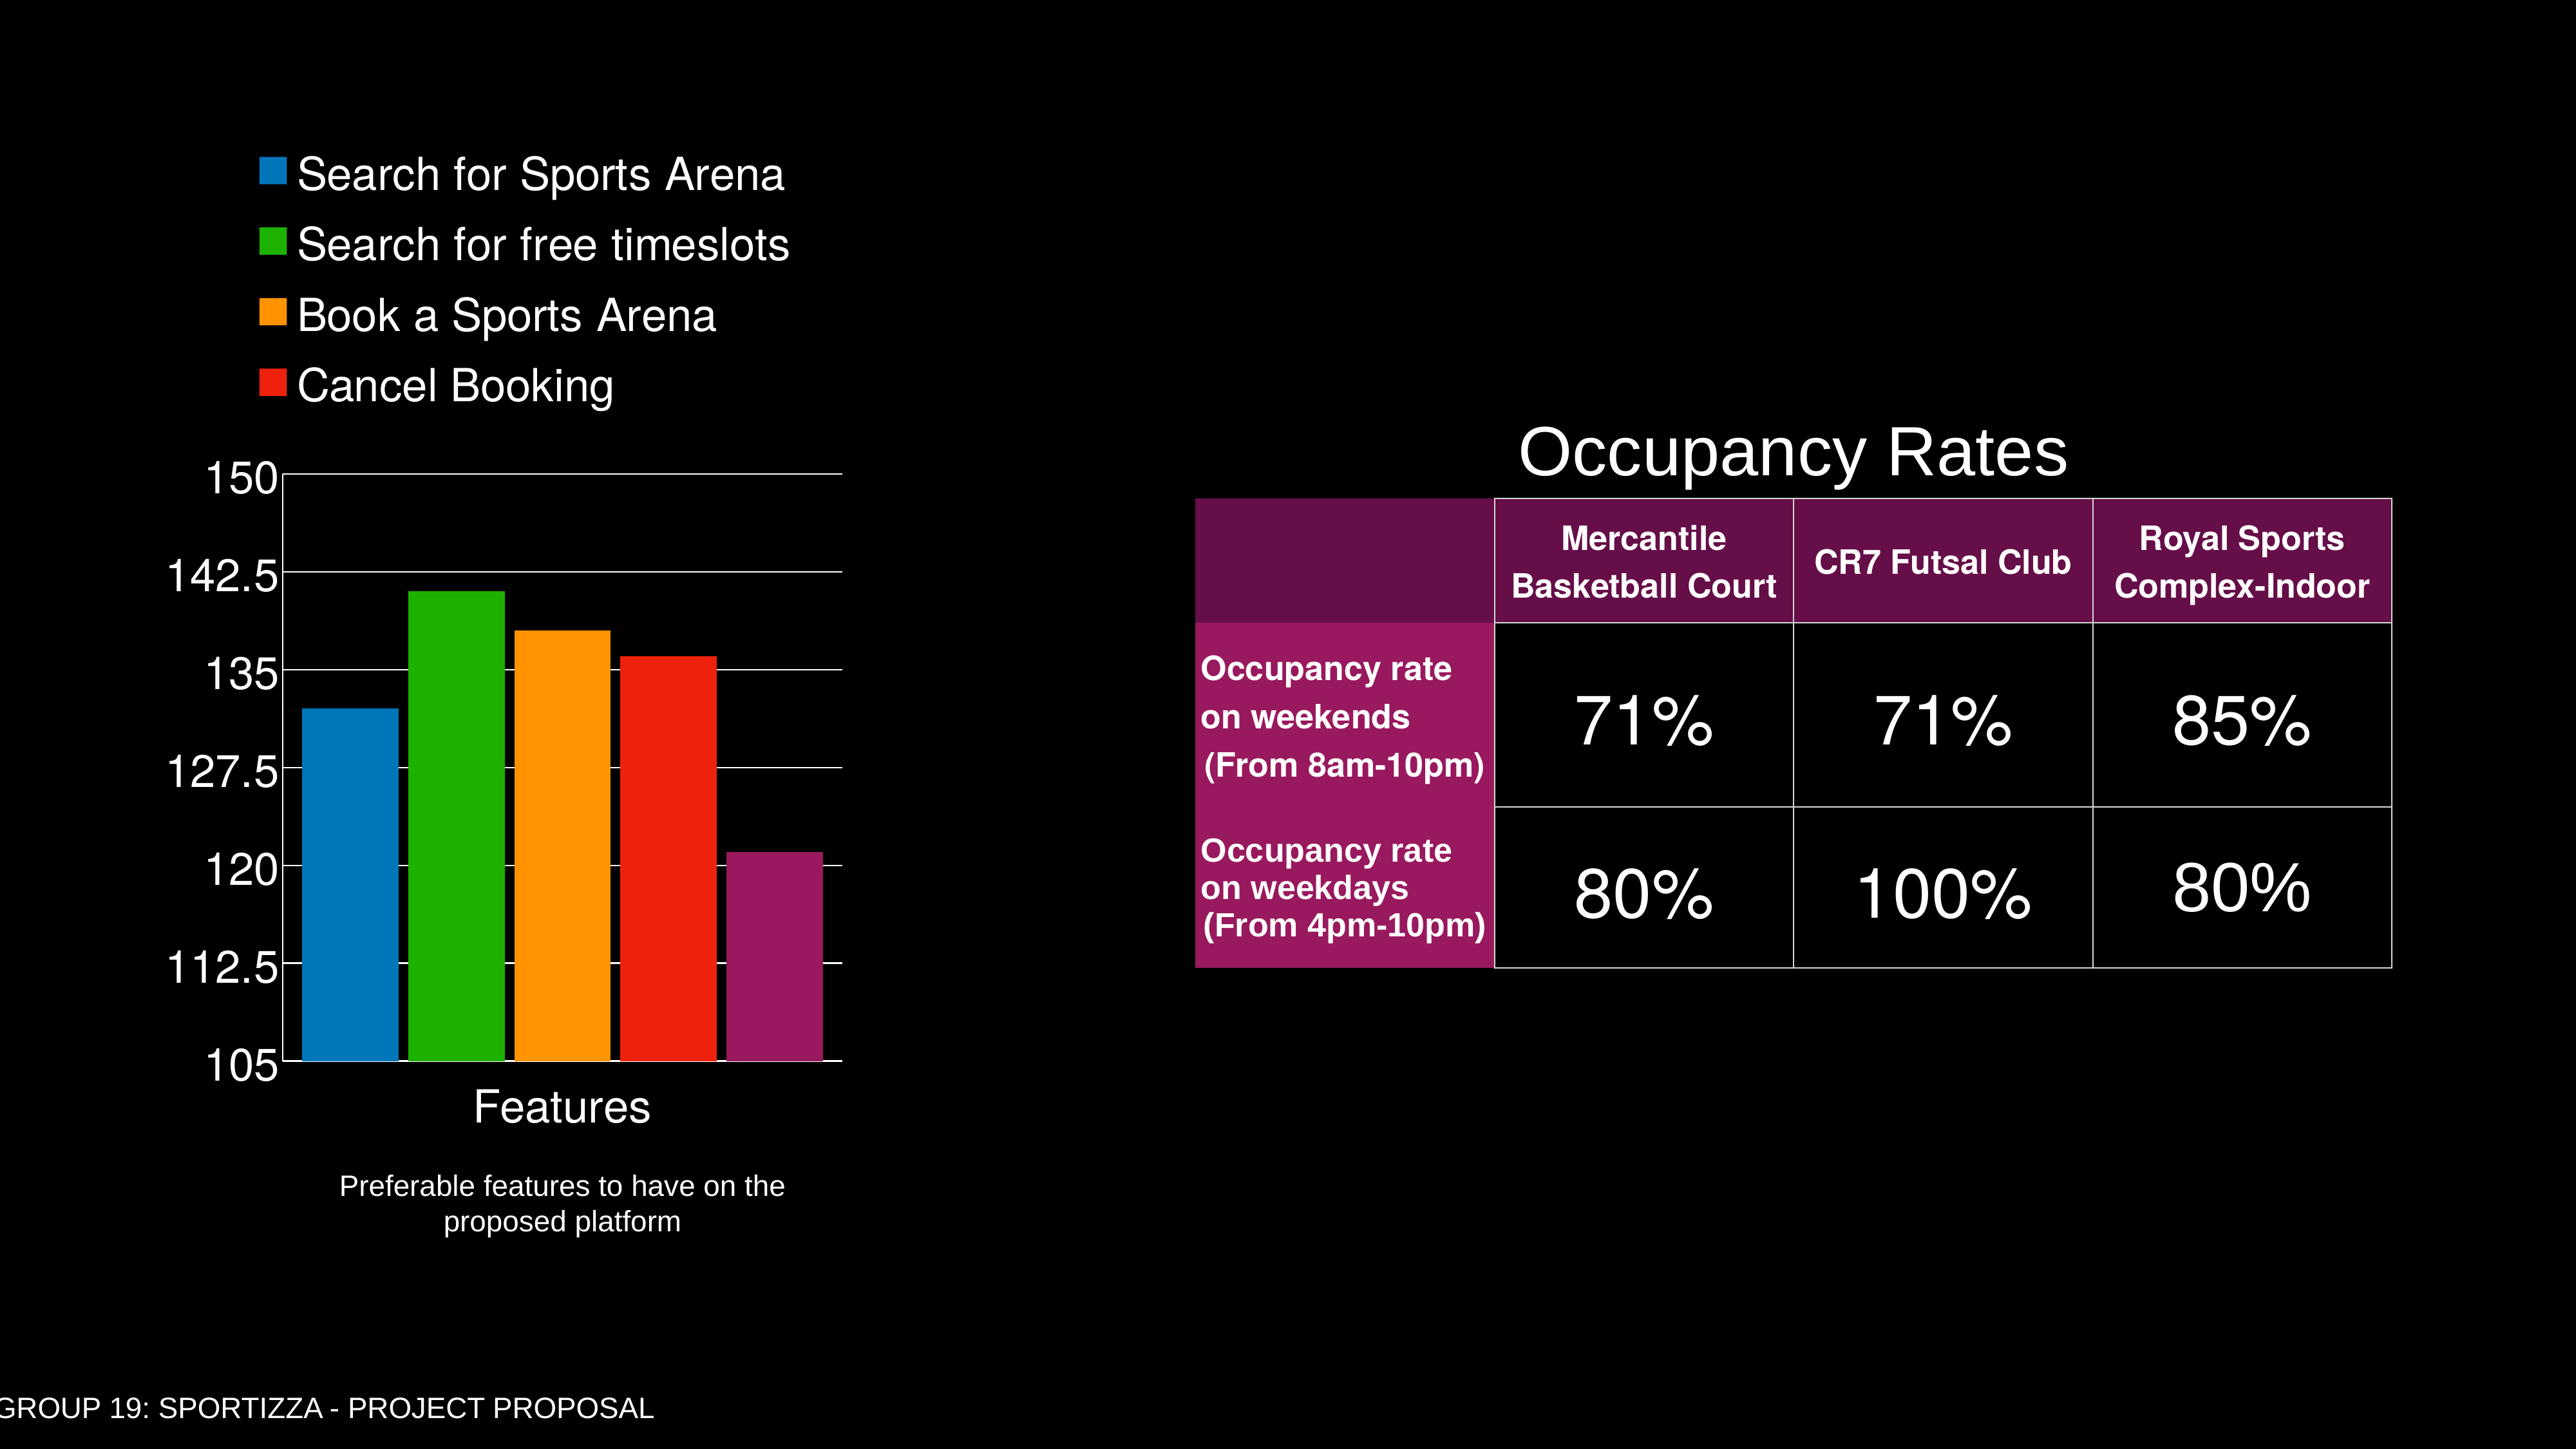

### Chart

| Category | Search for Sports Arena | Search for free timeslots | Book a Sports Arena | Cancel Booking | Rate Sports Arena |
|---|---|---|---|---|---|
| Features | 132.0 | 141.0 | 138.0 | 136.0 | 121.0 |
Preferable features to have on the proposed platform
| Occupancy Rates |  |  |  |
| --- | --- | --- | --- |
|  | Mercantile Basketball Court | CR7 Futsal Club | Royal Sports Complex-Indoor |
| Occupancy rate on weekends (From 8am-10pm) | 71% | 71% | 85% |
| Occupancy rate on weekdays (From 4pm-10pm) | 80% | 100% | 80% |
9
GROUP 19: SPORTIZZA - PROJECT PROPOSAL